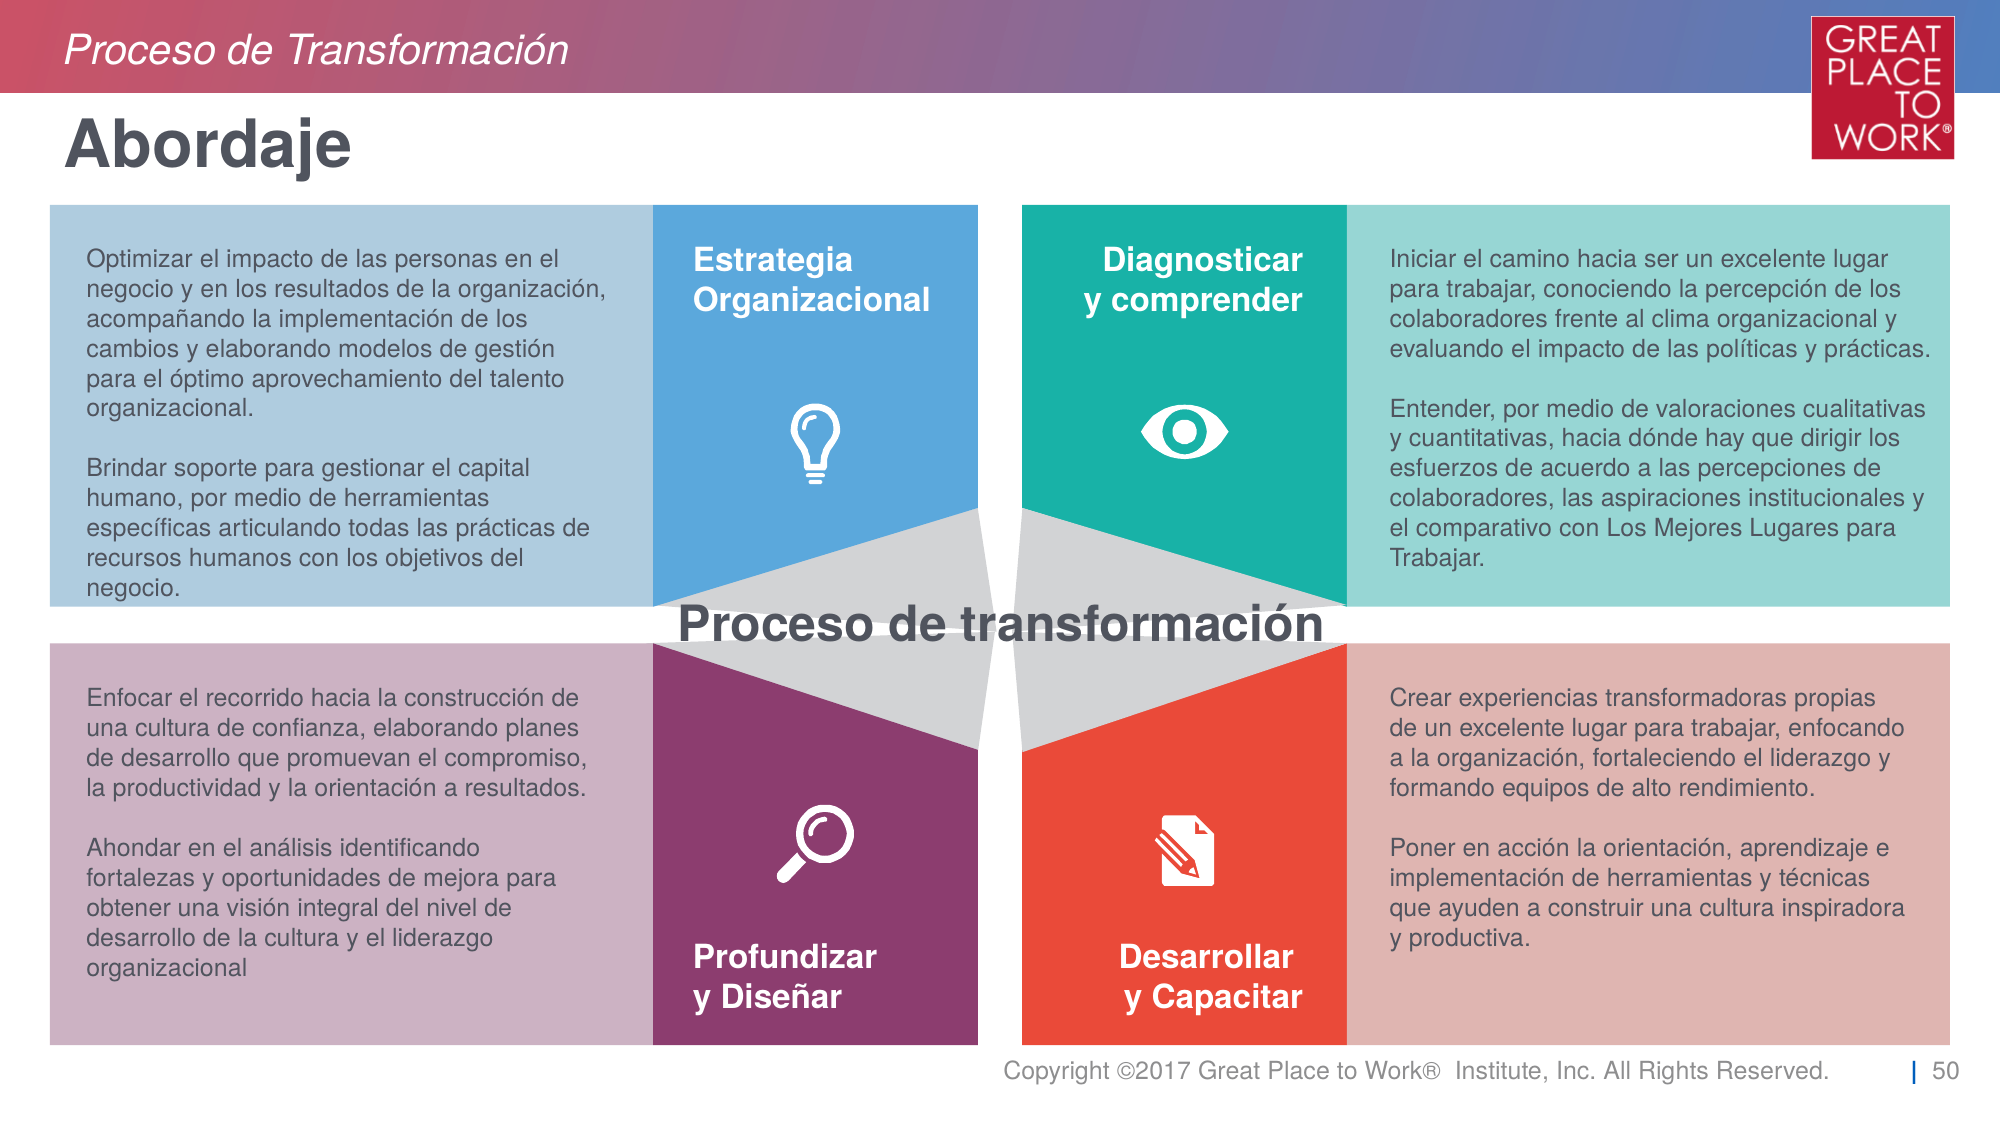

Proceso de Transformación
# Abordaje

Estrategia
Organizacional
Diagnosticar
y comprender
Optimizar el impacto de las personas en el negocio y en los resultados de la organización, acompañando la implementación de los cambios y elaborando modelos de gestión para el óptimo aprovechamiento del talento organizacional.

Brindar soporte para gestionar el capital humano, por medio de herramientas específicas articulando todas las prácticas de recursos humanos con los objetivos del negocio.
Iniciar el camino hacia ser un excelente lugar para trabajar, conociendo la percepción de los colaboradores frente al clima organizacional y  evaluando el impacto de las políticas y prácticas.

Entender, por medio de valoraciones cualitativas y cuantitativas, hacia dónde hay que dirigir los  esfuerzos de acuerdo a las percepciones de  colaboradores, las aspiraciones institucionales y el comparativo con Los Mejores Lugares para Trabajar.
Proceso de transformación
Enfocar el recorrido hacia la construcción de una cultura de confianza, elaborando planes de desarrollo que promuevan el compromiso, la productividad y la orientación a resultados.

Ahondar en el análisis identificando fortalezas y oportunidades de mejora para obtener una visión integral del nivel de desarrollo de la cultura y el liderazgo organizacional
Crear experiencias transformadoras propias de un excelente lugar para trabajar, enfocando a la organización, fortaleciendo el liderazgo y formando equipos de alto rendimiento.

Poner en acción la orientación, aprendizaje e implementación de herramientas y técnicas que ayuden a construir una cultura inspiradora y productiva.
Profundizar
y Diseñar
Desarrollar
y Capacitar
Copyright ©2017 Great Place to Work®  Institute, Inc. All Rights Reserved.
|  50